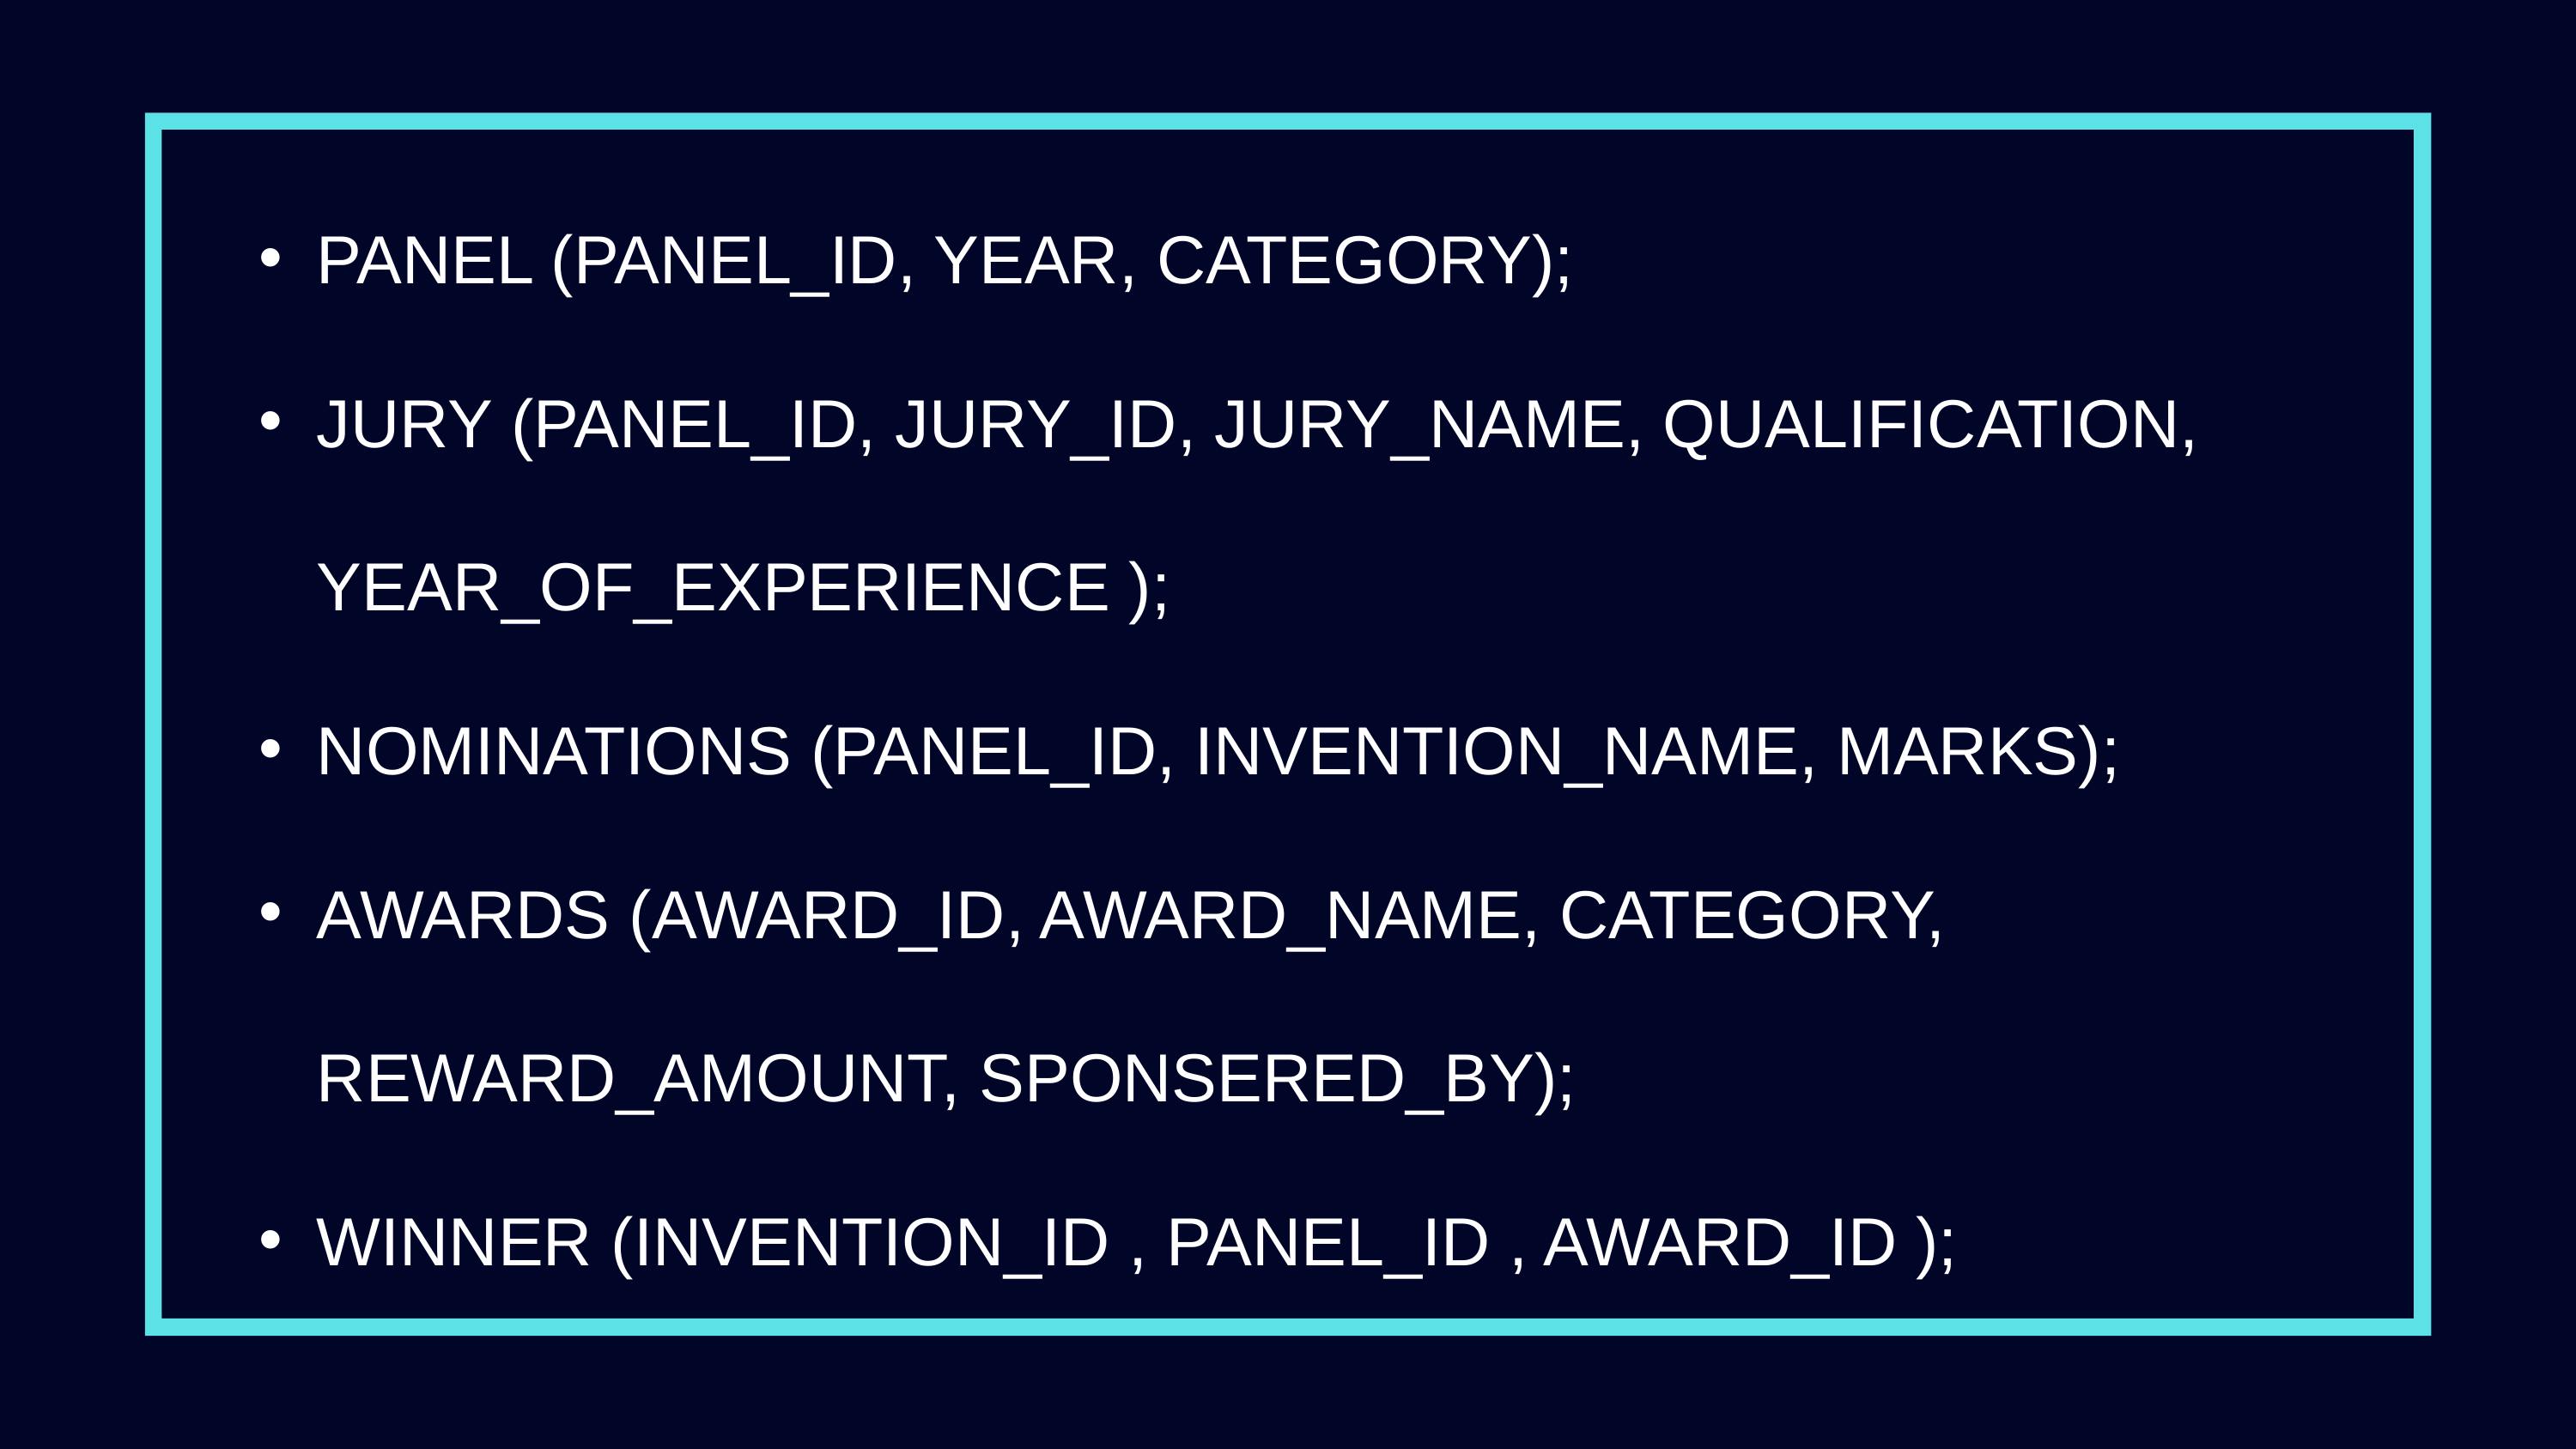

PANEL (PANEL_ID, YEAR, CATEGORY);
JURY (PANEL_ID, JURY_ID, JURY_NAME, QUALIFICATION, YEAR_OF_EXPERIENCE );
NOMINATIONS (PANEL_ID, INVENTION_NAME, MARKS);
AWARDS (AWARD_ID, AWARD_NAME, CATEGORY, REWARD_AMOUNT, SPONSERED_BY);
WINNER (INVENTION_ID , PANEL_ID , AWARD_ID );